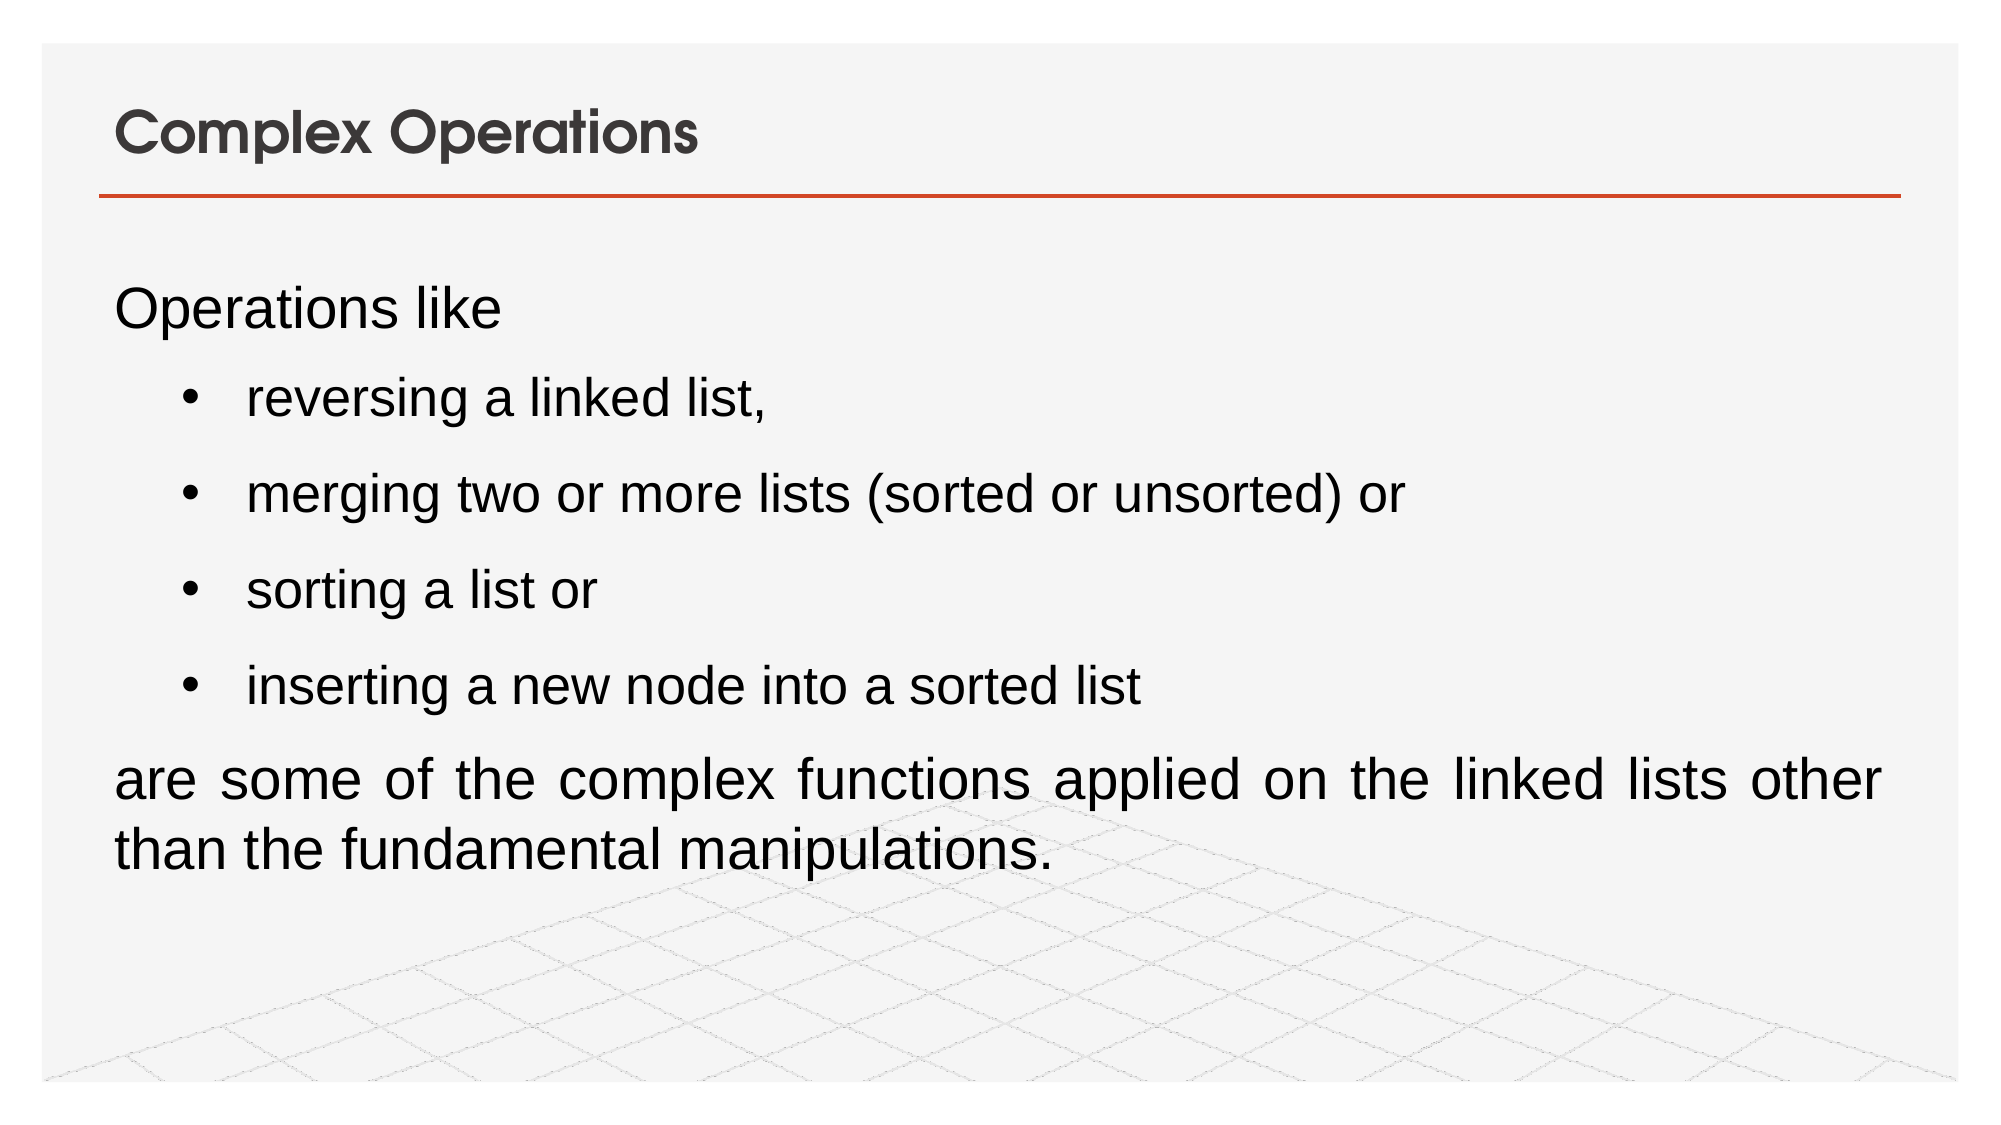

# Complex Operations
Operations like
reversing a linked list,
merging two or more lists (sorted or unsorted) or
sorting a list or
inserting a new node into a sorted list
are some of the complex functions applied on the linked lists other than the fundamental manipulations.